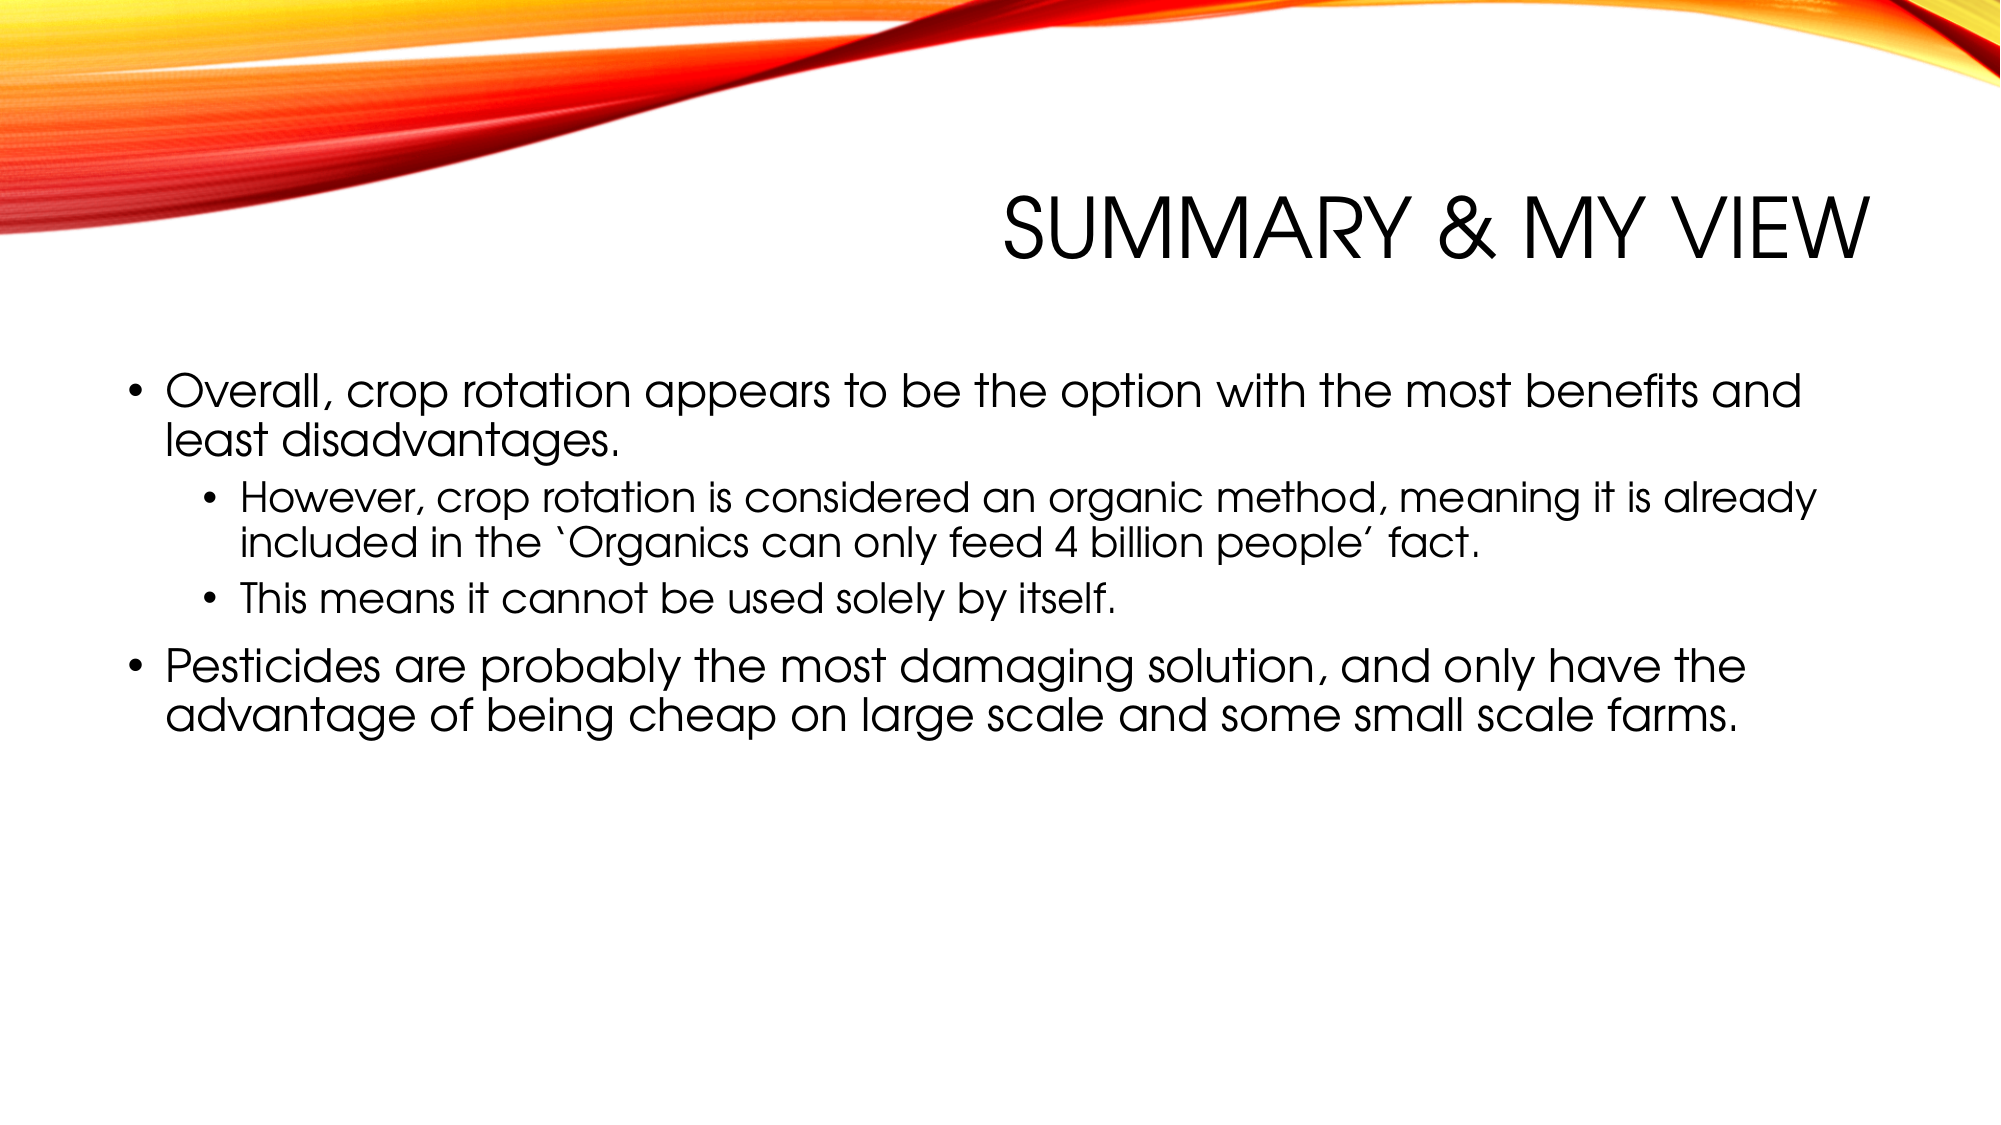

# Summary & my View
Overall, crop rotation appears to be the option with the most benefits and least disadvantages.
However, crop rotation is considered an organic method, meaning it is already included in the ‘Organics can only feed 4 billion people’ fact.
This means it cannot be used solely by itself.
Pesticides are probably the most damaging solution, and only have the advantage of being cheap on large scale and some small scale farms.